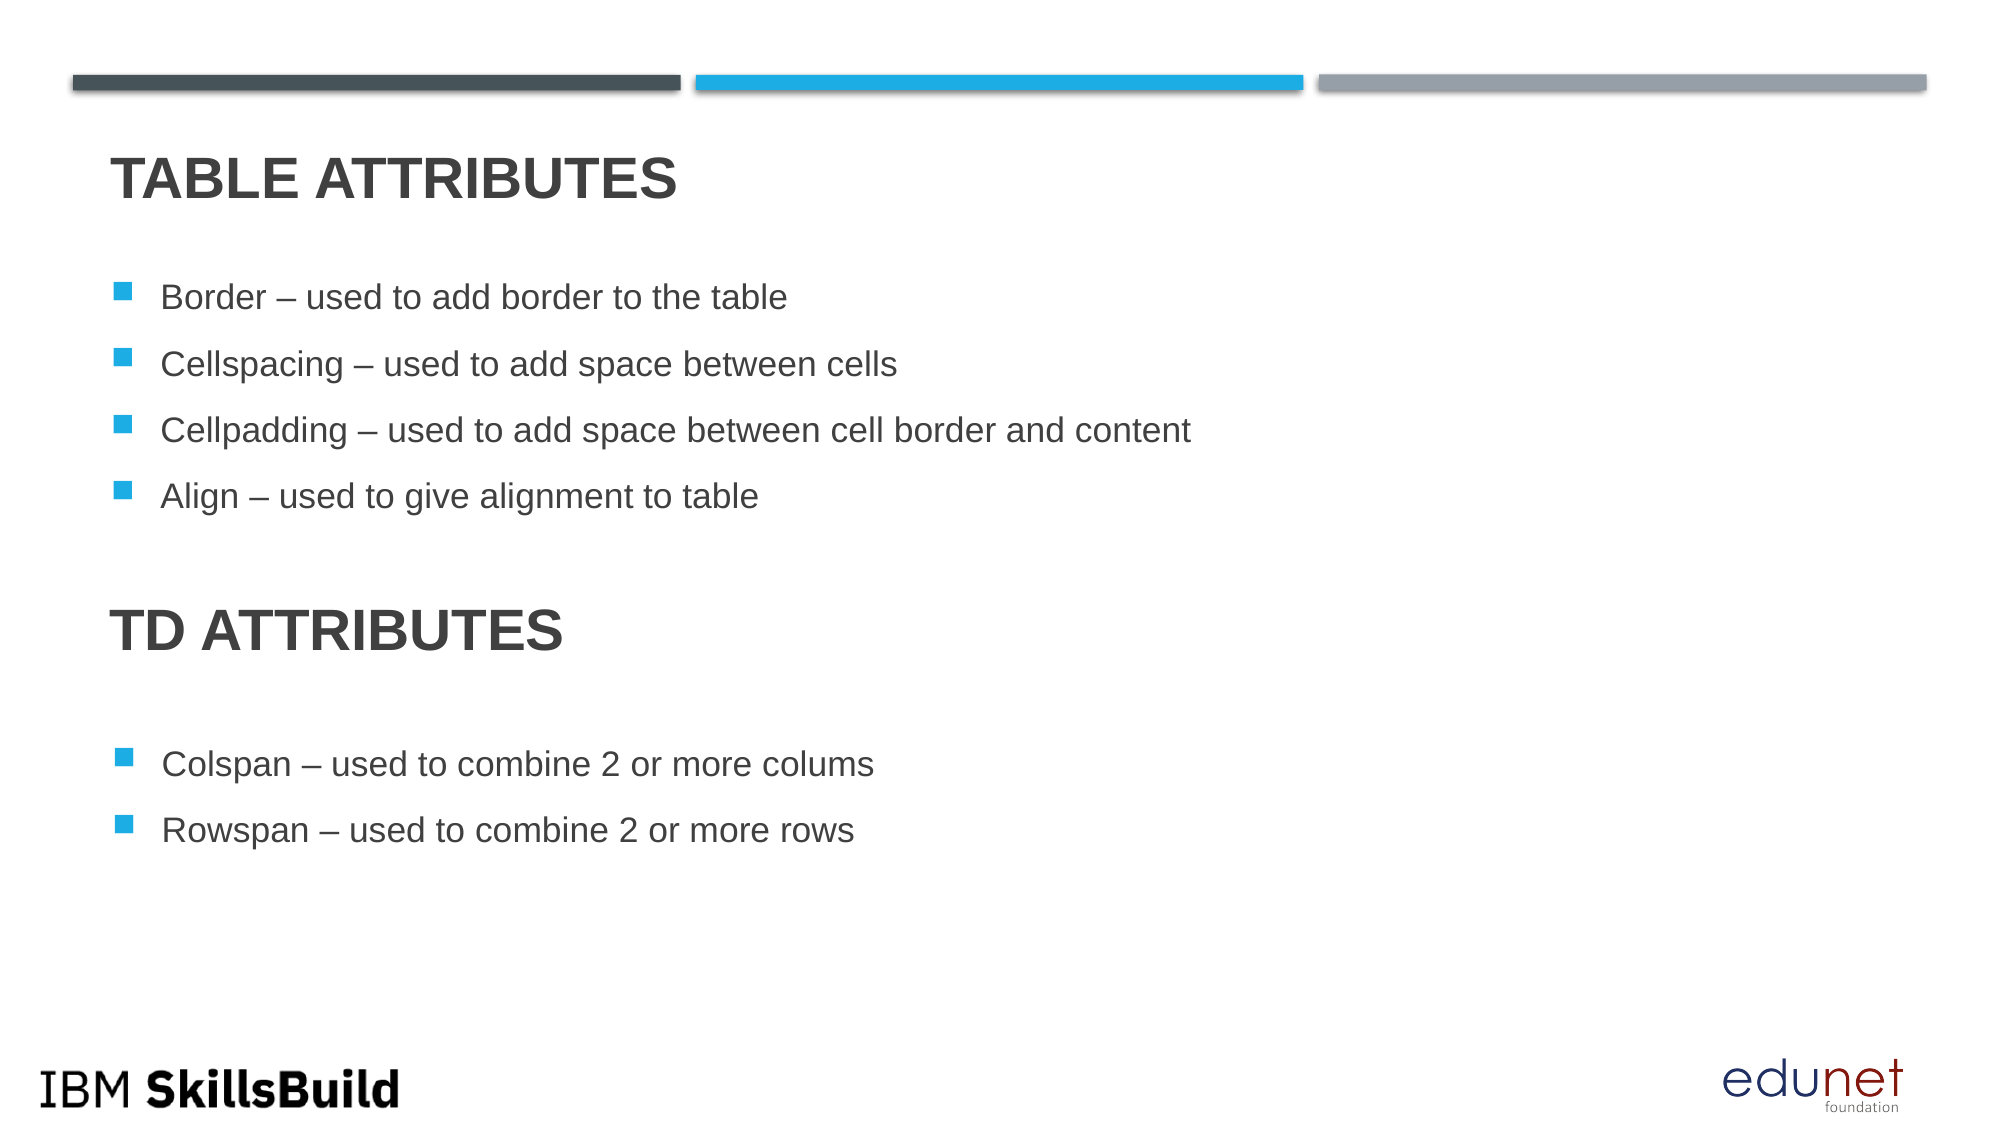

# Table Attributes
Border – used to add border to the table
Cellspacing – used to add space between cells
Cellpadding – used to add space between cell border and content
Align – used to give alignment to table
Td Attributes
Colspan – used to combine 2 or more colums
Rowspan – used to combine 2 or more rows